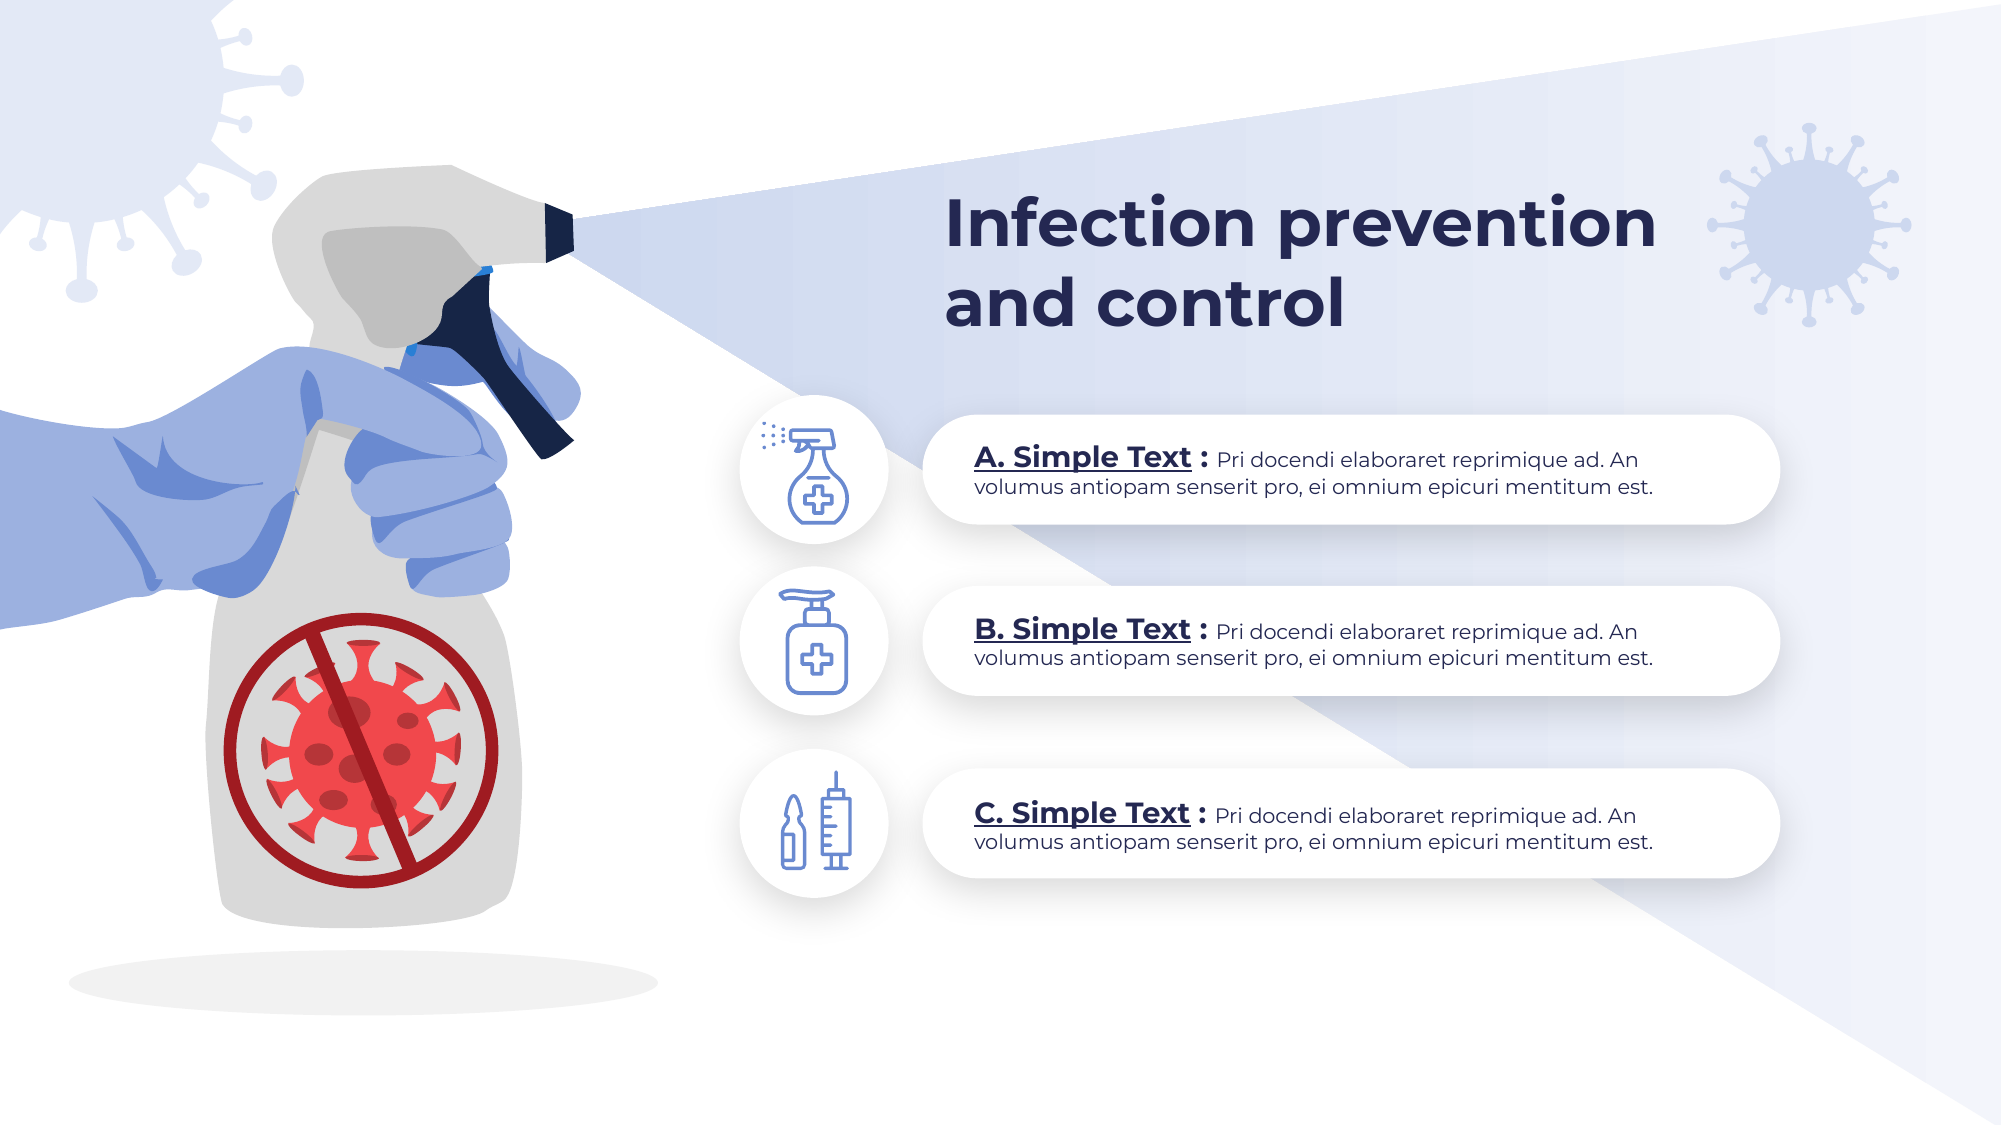

Infection prevention
and control

A. Simple Text : Pri docendi elaboraret reprimique ad. An volumus antiopam senserit pro, ei omnium epicuri mentitum est.

B. Simple Text : Pri docendi elaboraret reprimique ad. An volumus antiopam senserit pro, ei omnium epicuri mentitum est.

C. Simple Text : Pri docendi elaboraret reprimique ad. An volumus antiopam senserit pro, ei omnium epicuri mentitum est.